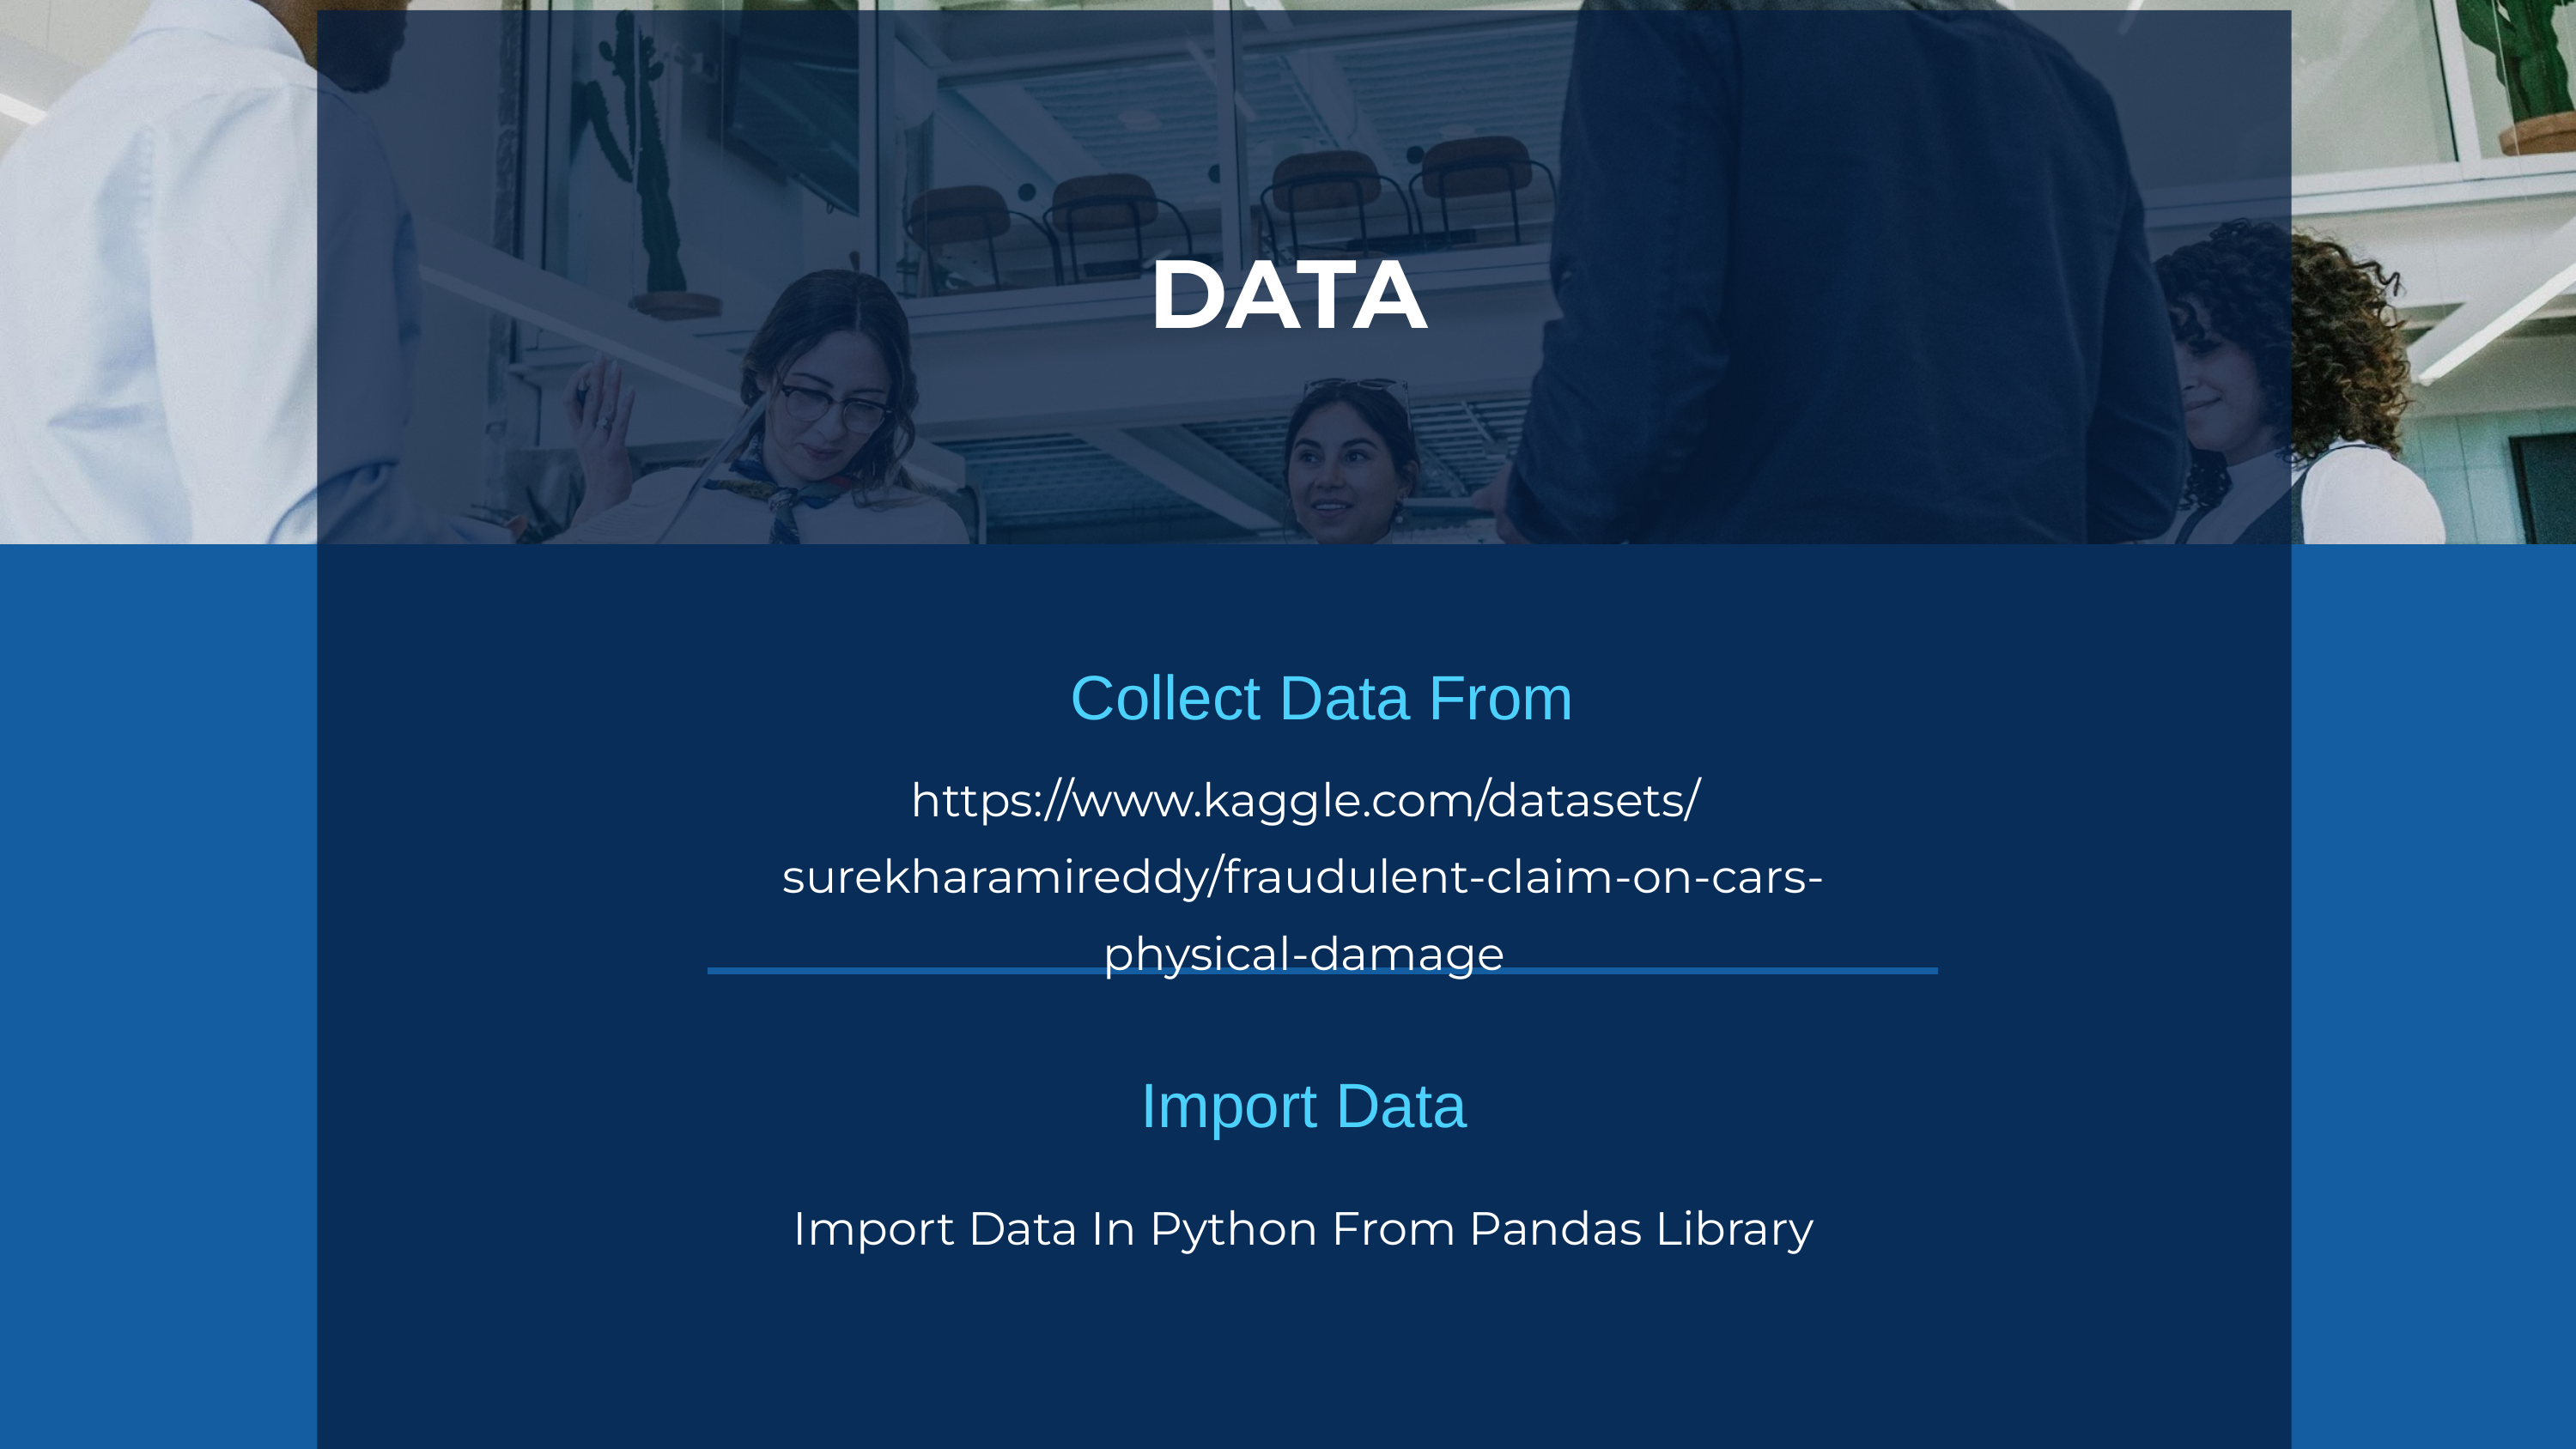

DATA
Collect Data From
https://www.kaggle.com/datasets/surekharamireddy/fraudulent-claim-on-cars-physical-damage
Import Data
Import Data In Python From Pandas Library